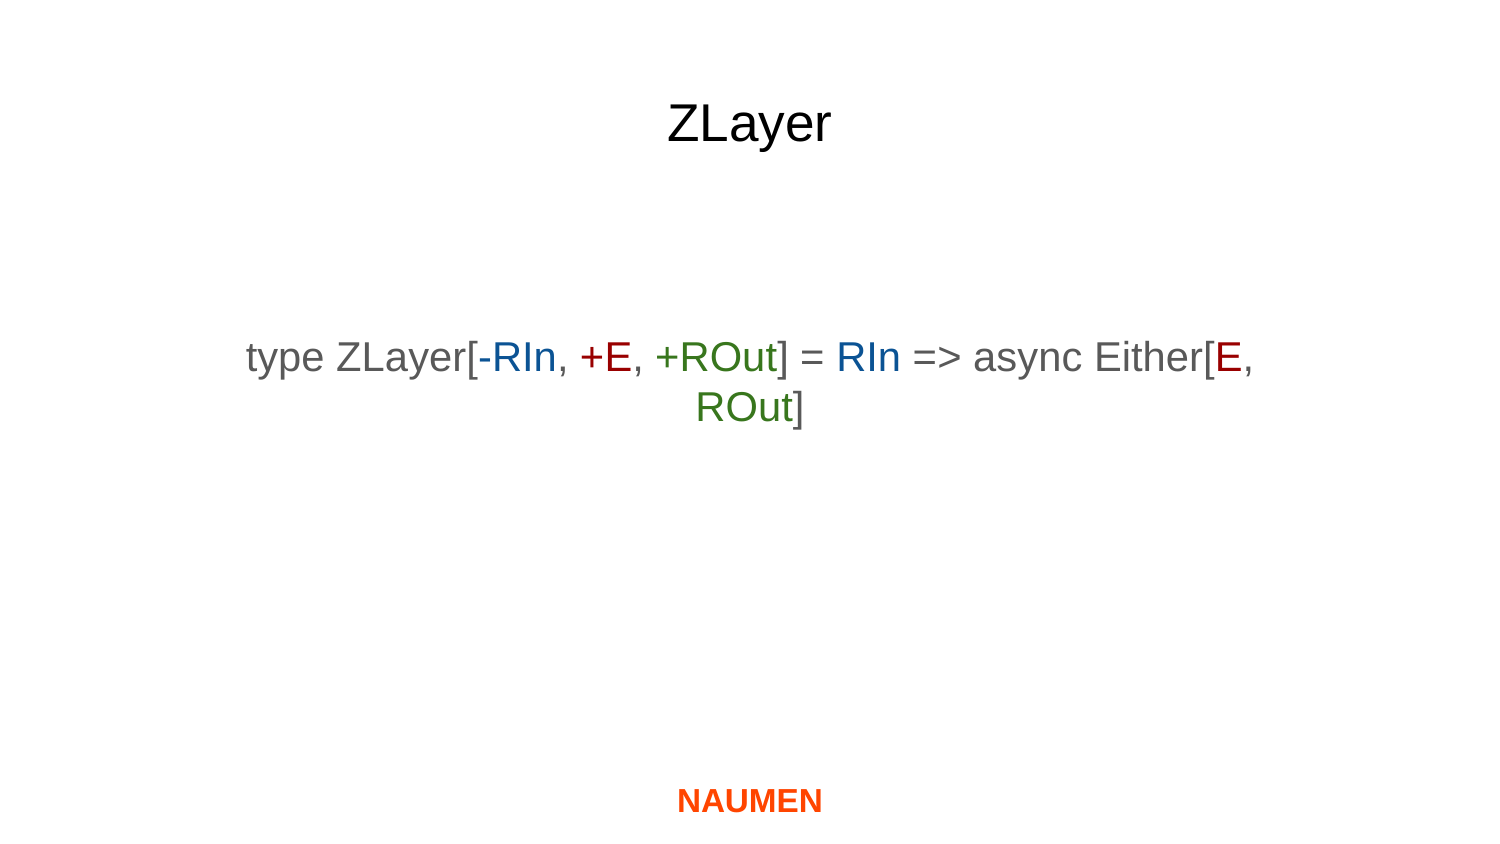

# ZLayer
type ZLayer[-RIn, +E, +ROut] = RIn => async Either[E, ROut]